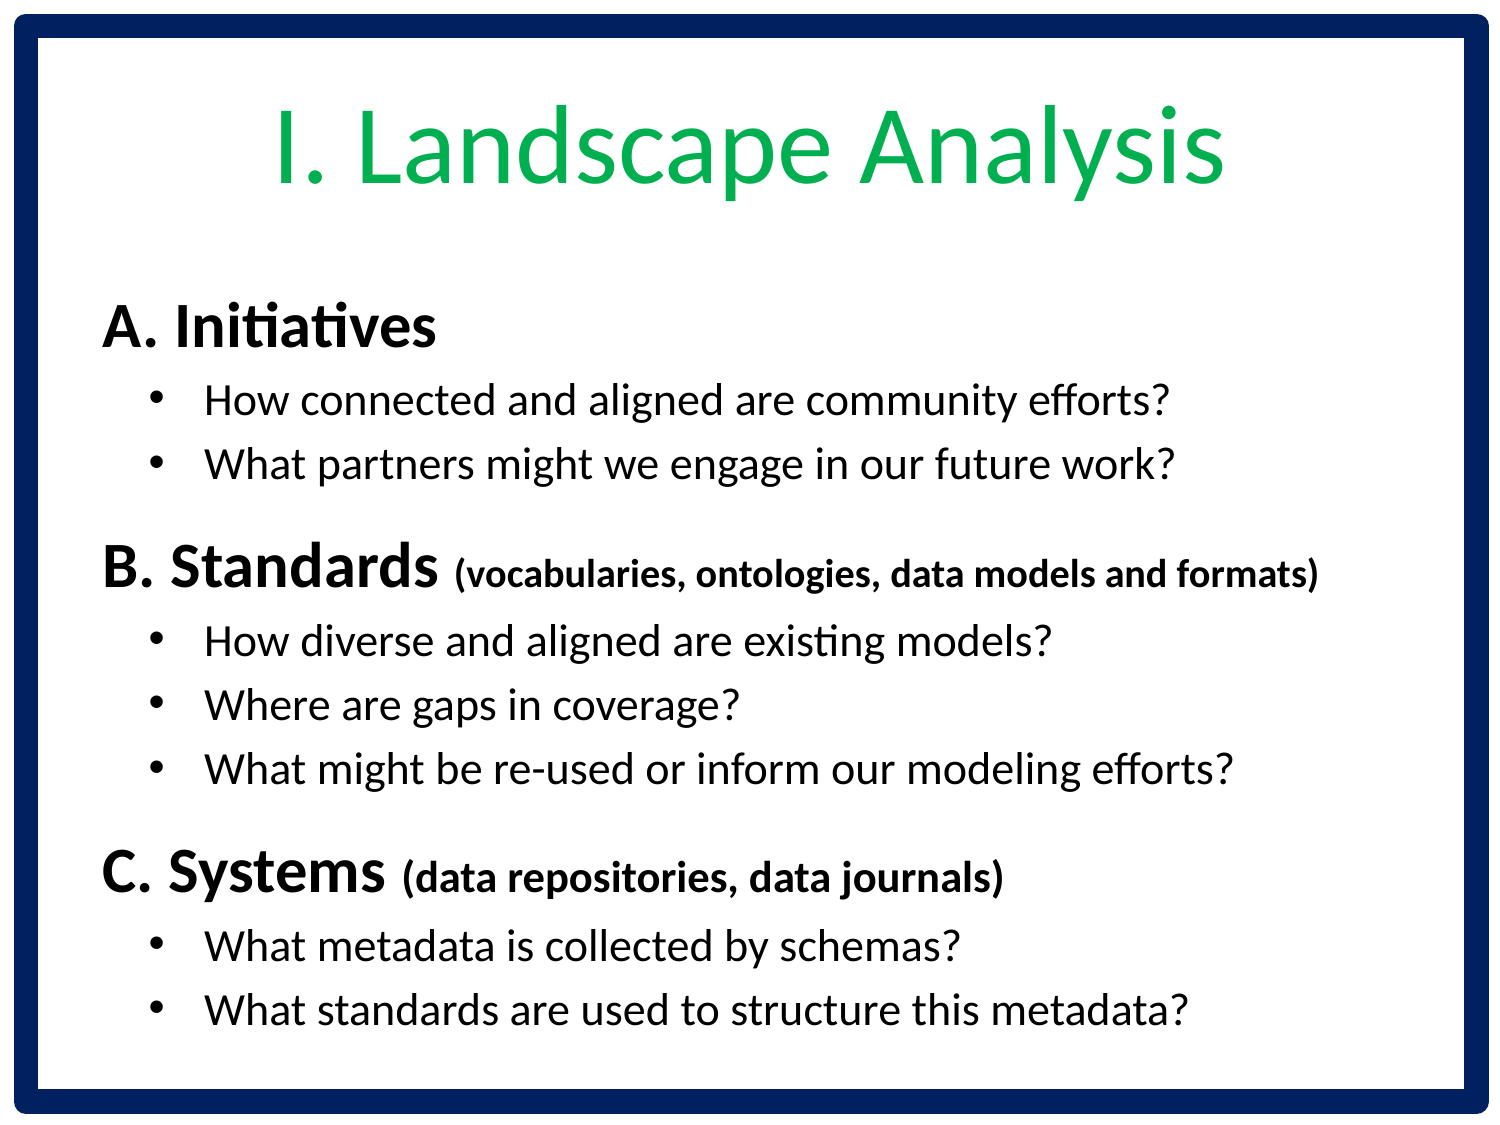

# I. Landscape Analysis
A. Initiatives
How connected and aligned are community efforts?
What partners might we engage in our future work?
B. Standards (vocabularies, ontologies, data models and formats)
How diverse and aligned are existing models?
Where are gaps in coverage?
What might be re-used or inform our modeling efforts?
C. Systems (data repositories, data journals)
What metadata is collected by schemas?
What standards are used to structure this metadata?